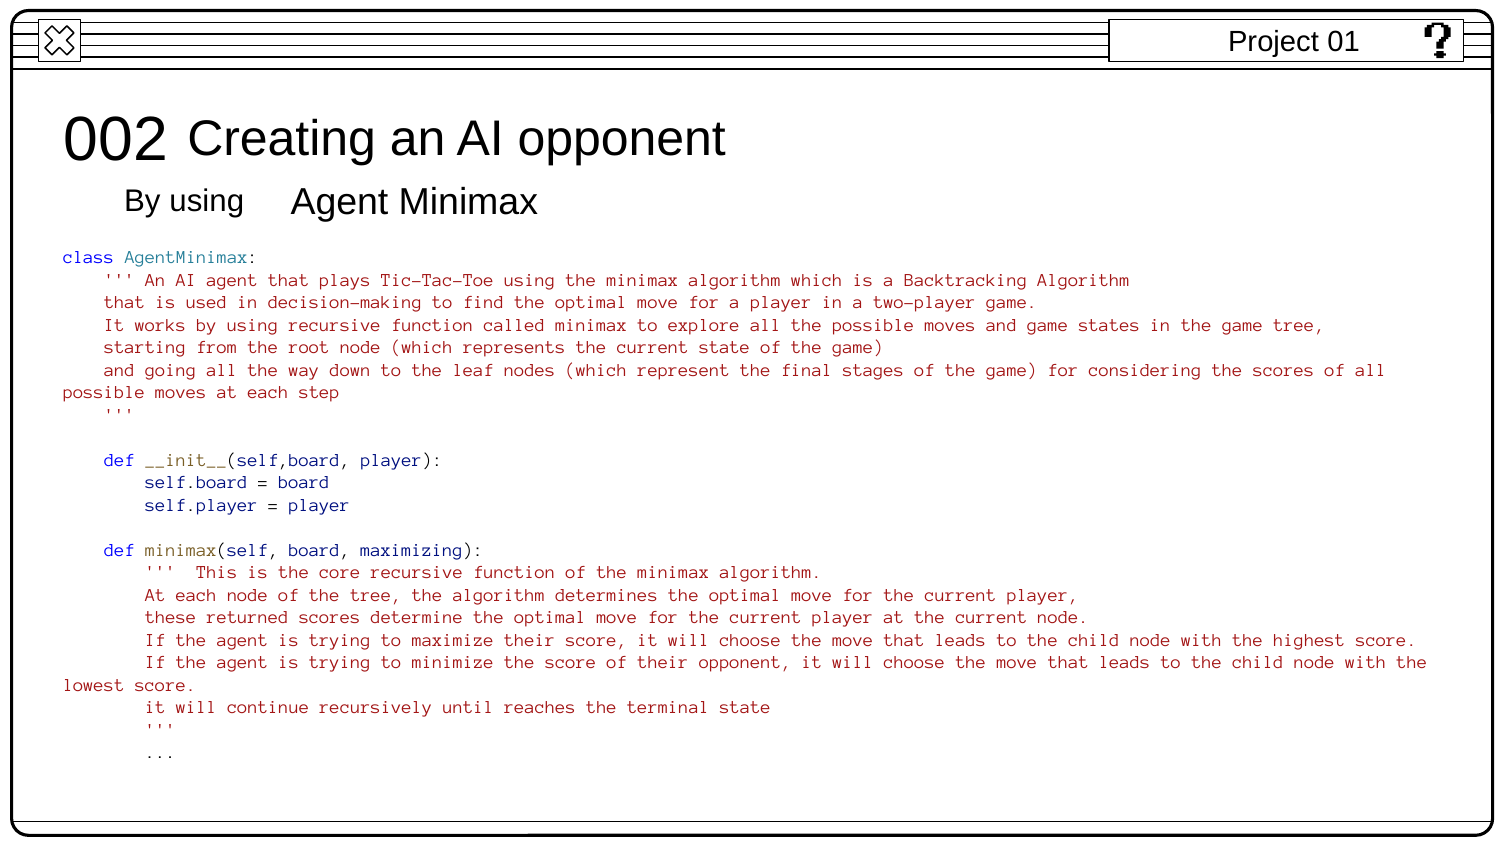

Project 01
002
Creating an AI opponent
Agent Minimax
By using
class AgentMinimax:
    ''' An AI agent that plays Tic-Tac-Toe using the minimax algorithm which is a Backtracking Algorithm
    that is used in decision-making to find the optimal move for a player in a two-player game.
    It works by using recursive function called minimax to explore all the possible moves and game states in the game tree,
    starting from the root node (which represents the current state of the game)
    and going all the way down to the leaf nodes (which represent the final stages of the game) for considering the scores of all possible moves at each step
    '''

    def __init__(self,board, player):
        self.board = board
        self.player = player

    def minimax(self, board, maximizing):
        '''  This is the core recursive function of the minimax algorithm.
        At each node of the tree, the algorithm determines the optimal move for the current player,
        these returned scores determine the optimal move for the current player at the current node.
        If the agent is trying to maximize their score, it will choose the move that leads to the child node with the highest score.
        If the agent is trying to minimize the score of their opponent, it will choose the move that leads to the child node with the lowest score.
        it will continue recursively until reaches the terminal state
        '''
        ...